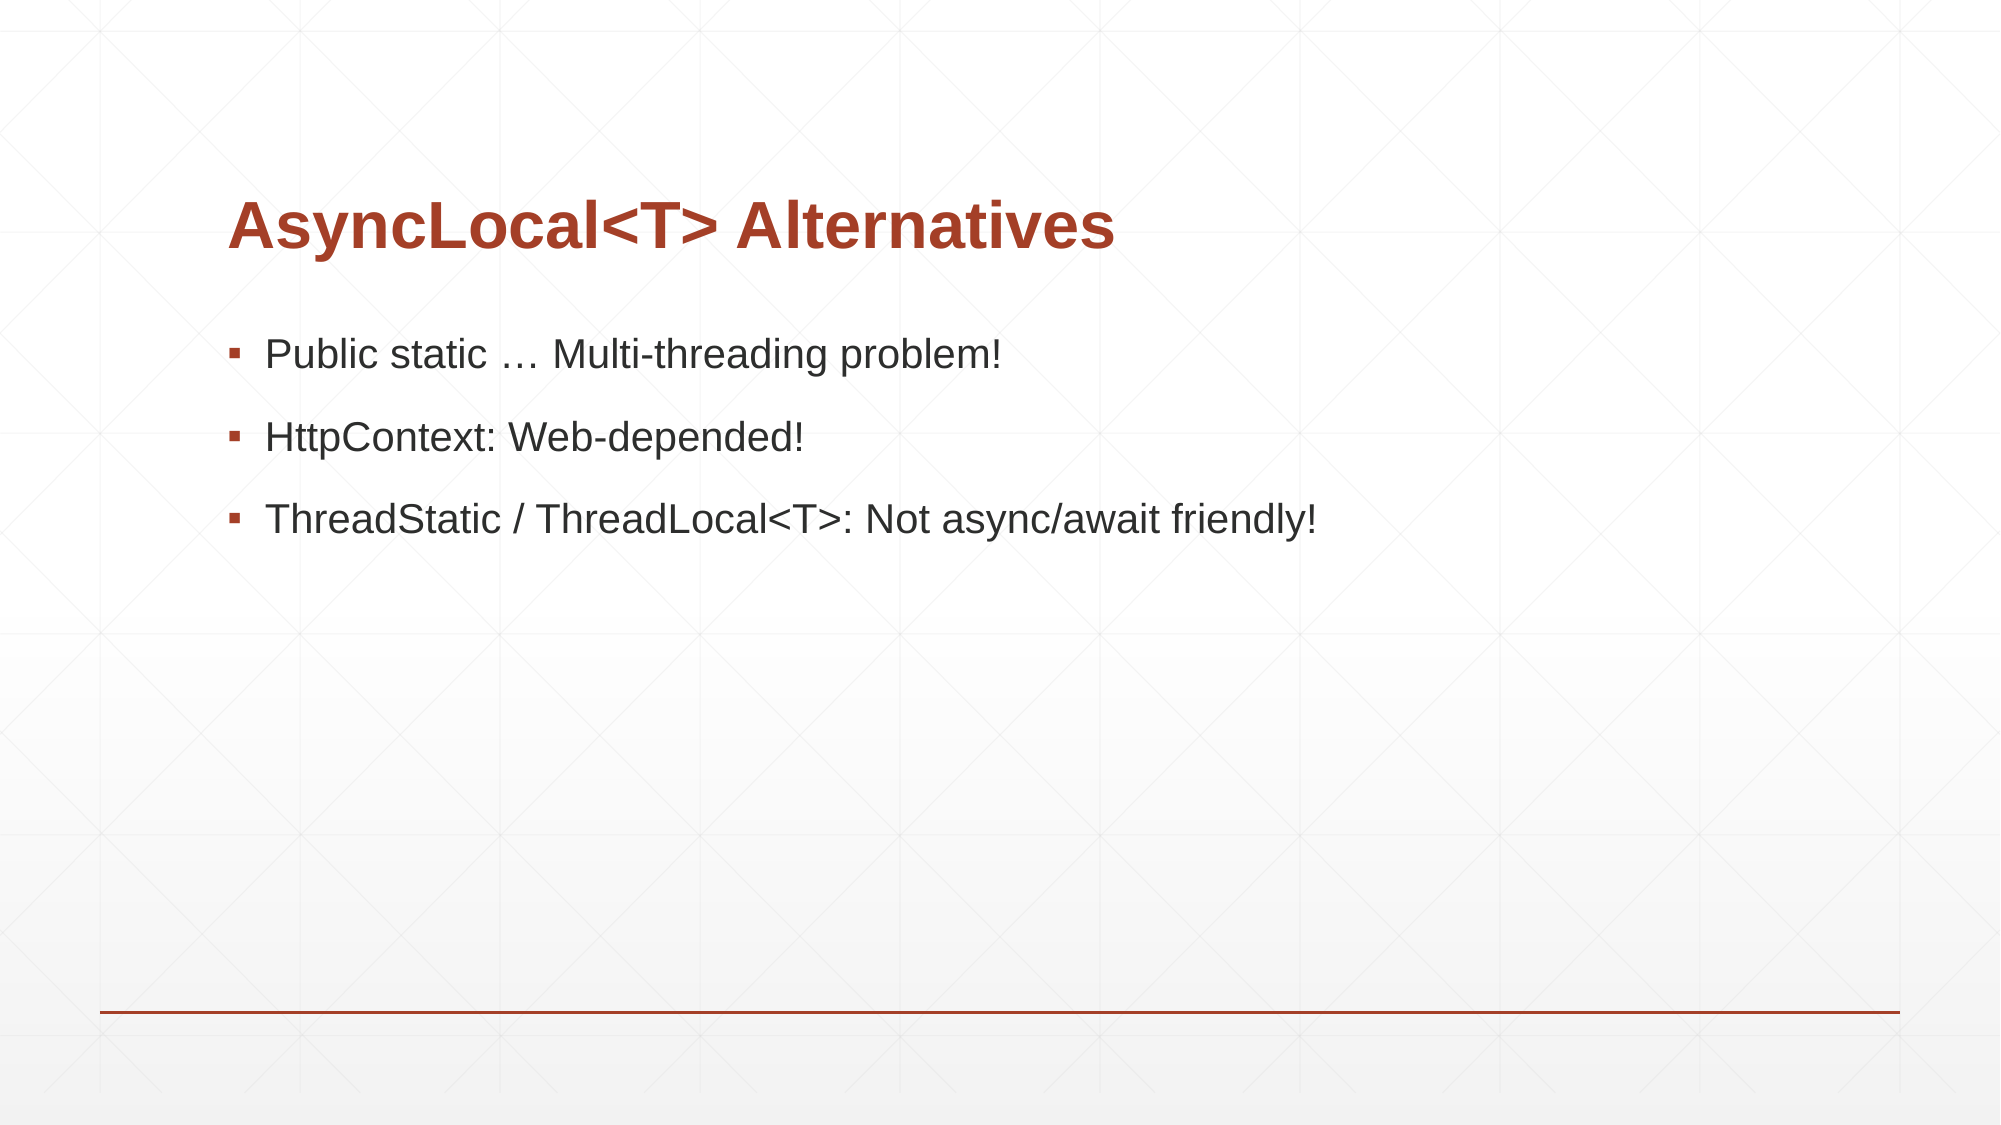

# AsyncLocal<T> Alternatives
Public static … Multi-threading problem!
HttpContext: Web-depended!
ThreadStatic / ThreadLocal<T>: Not async/await friendly!